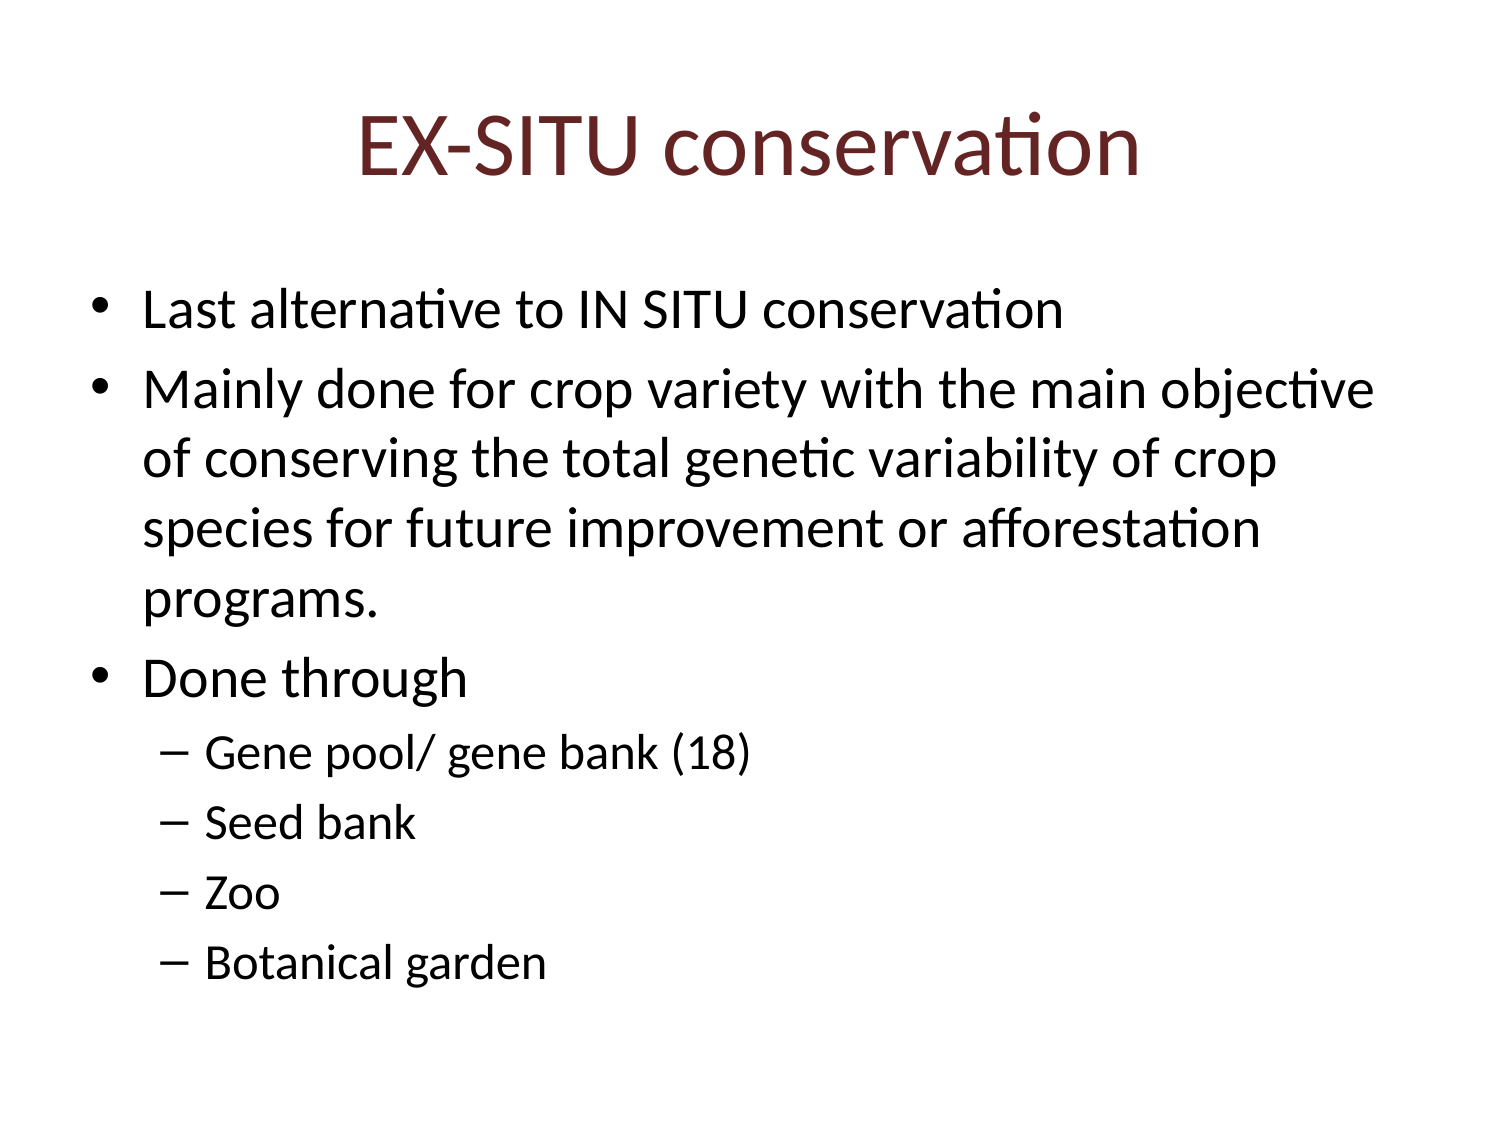

# EX-SITU conservation
Last alternative to IN SITU conservation
Mainly done for crop variety with the main objective of conserving the total genetic variability of crop species for future improvement or afforestation programs.
Done through
Gene pool/ gene bank (18)
Seed bank
Zoo
Botanical garden